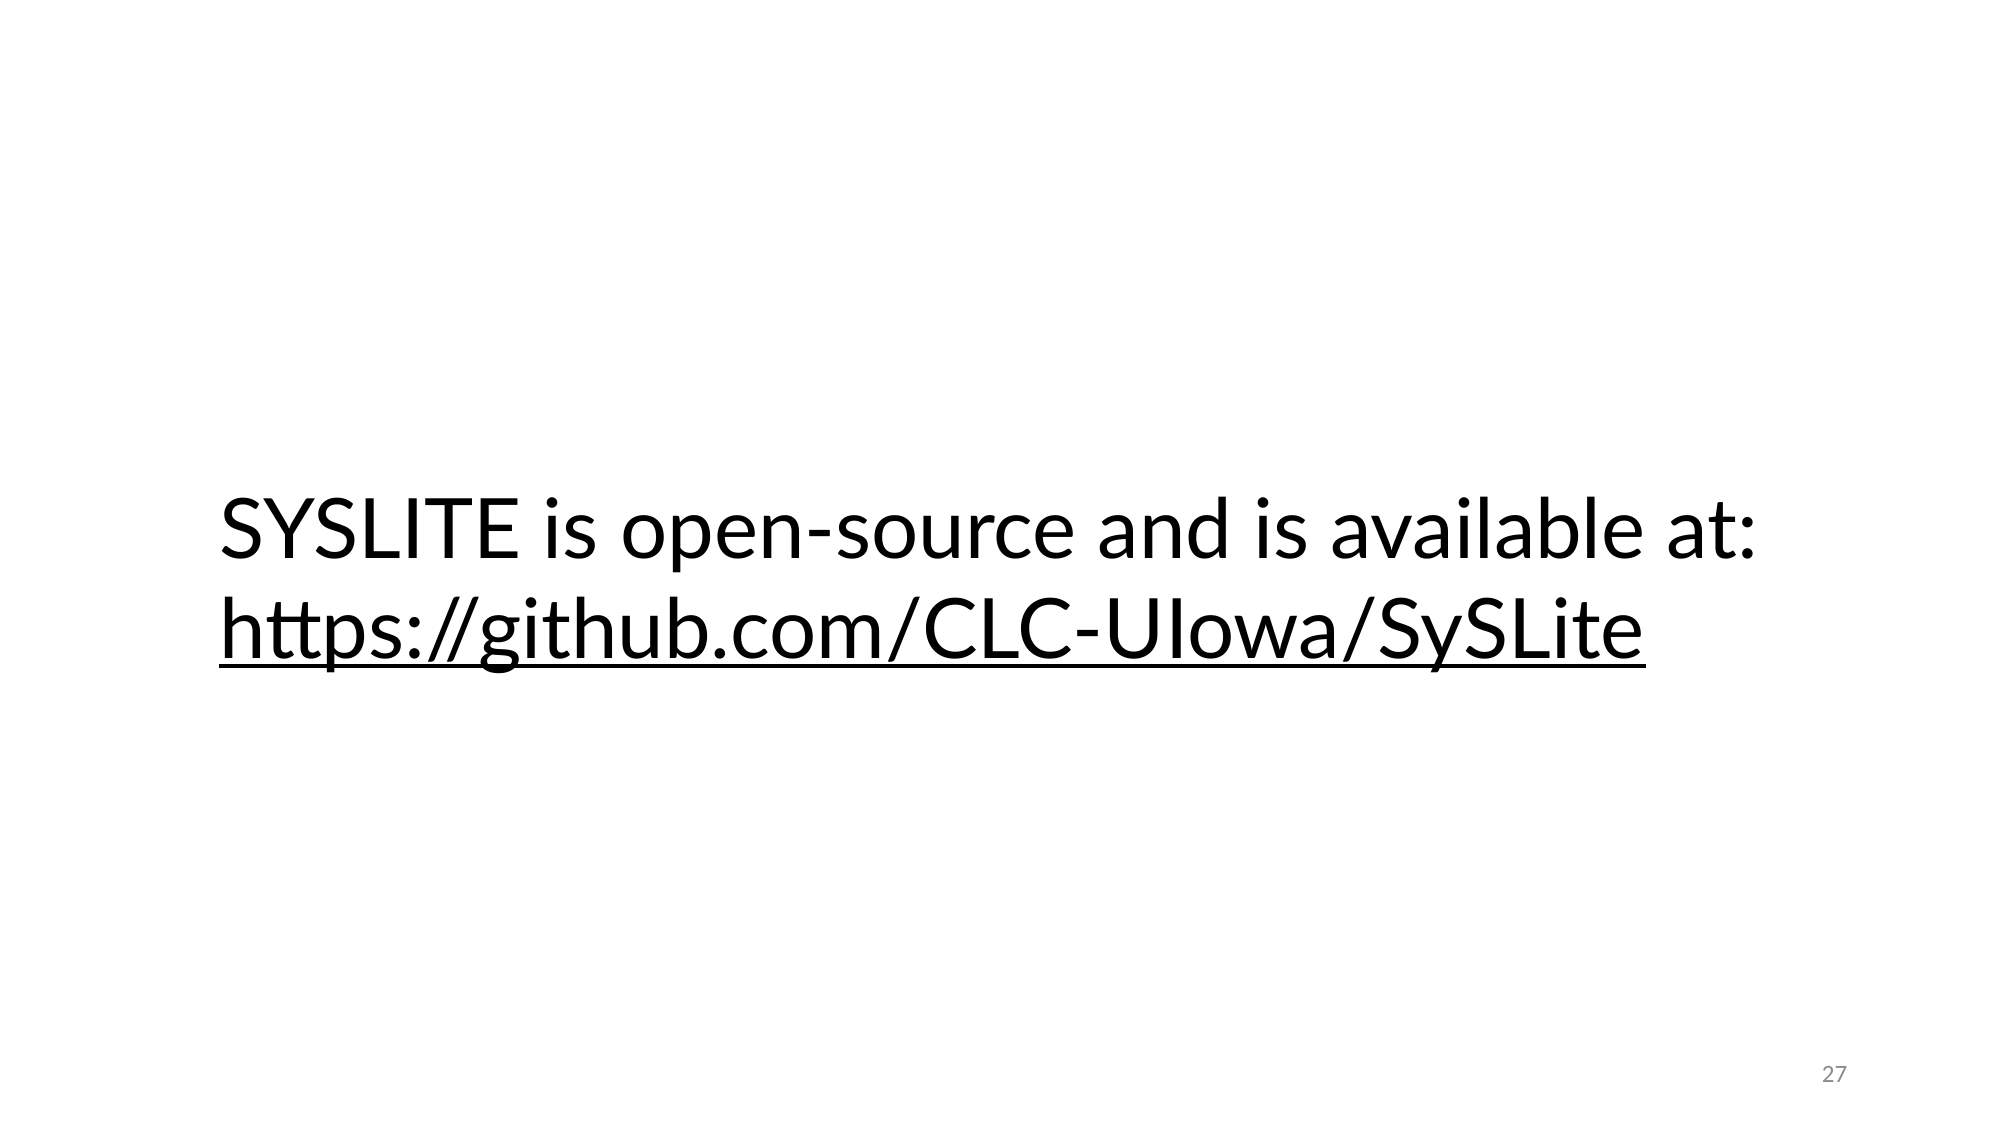

SYSLITE is open-source and is available at:
https://github.com/CLC-UIowa/SySLite

27